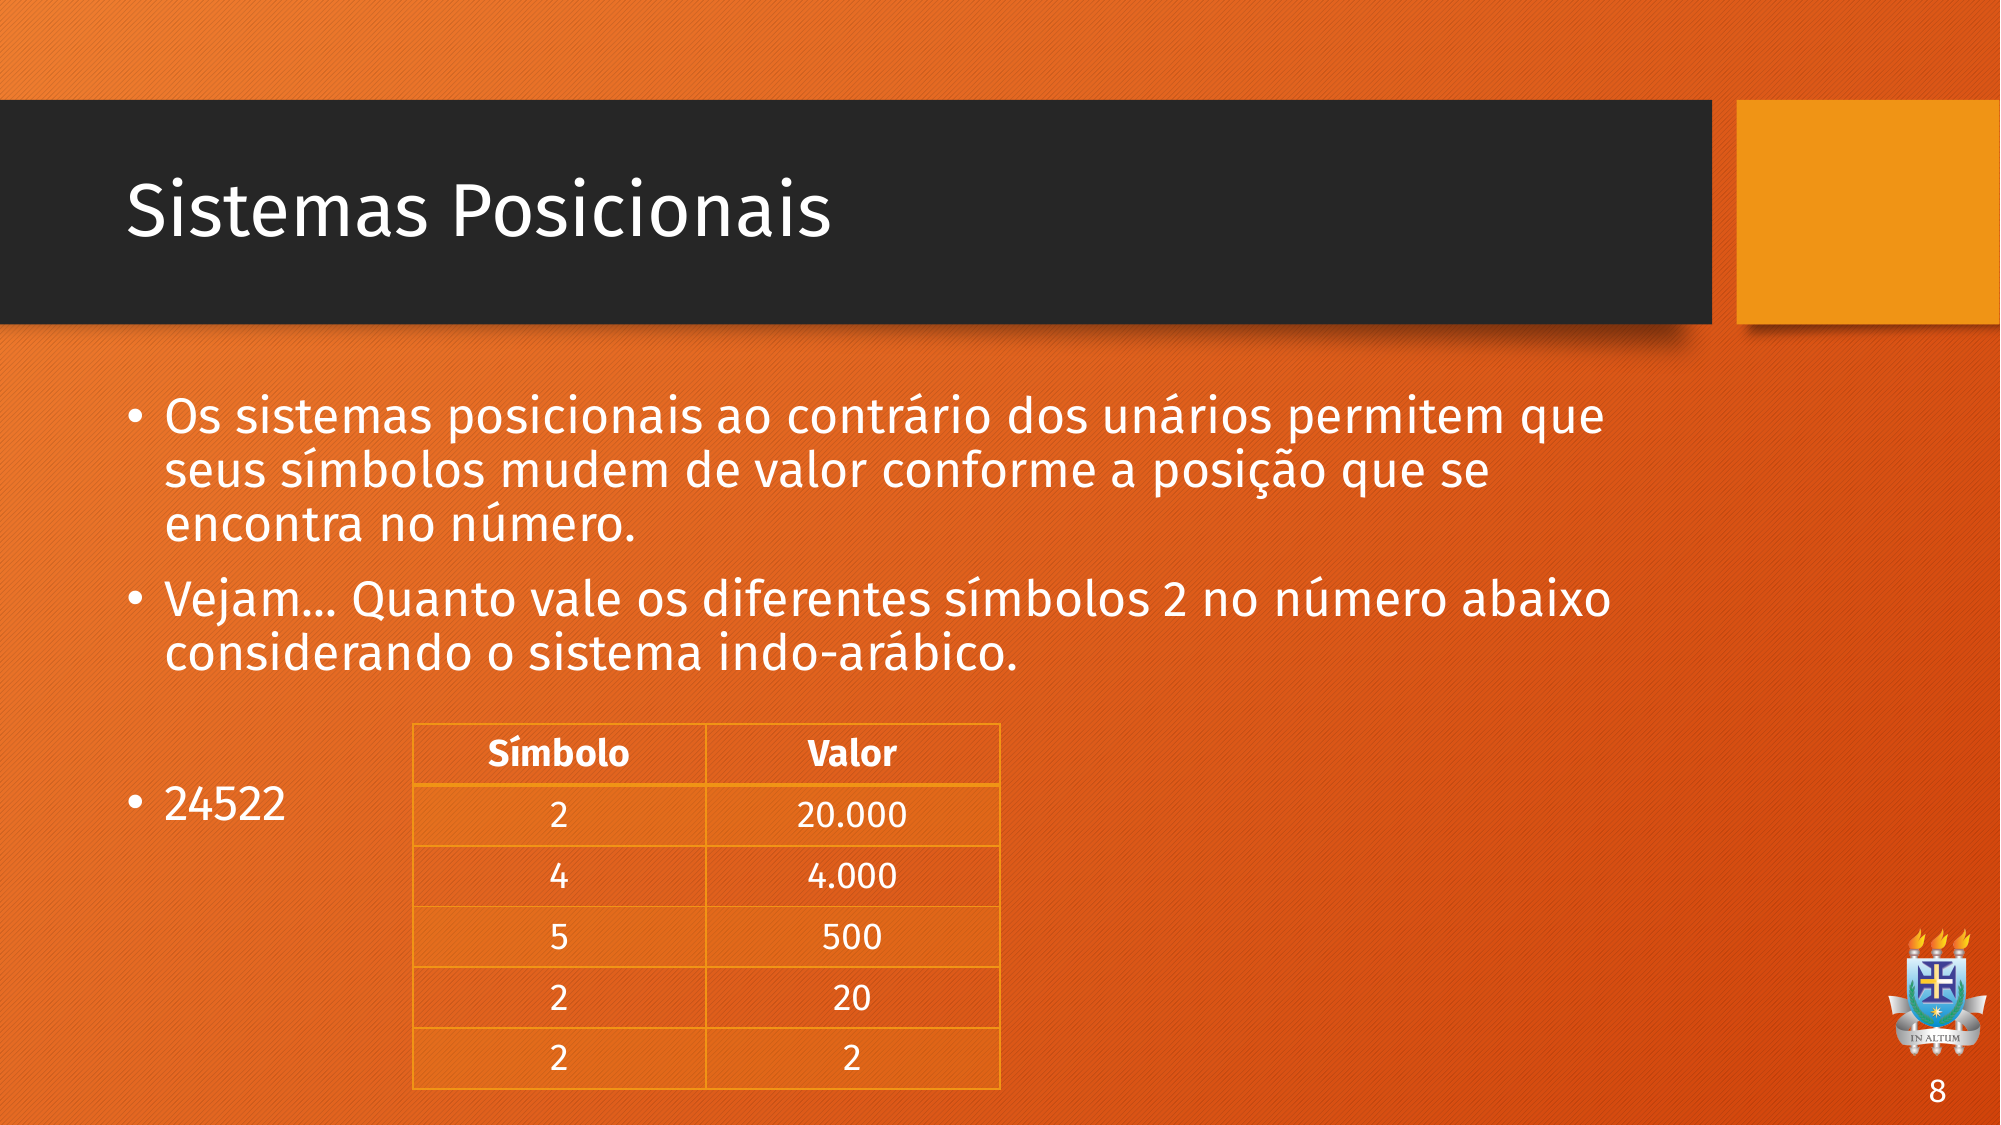

# Sistemas Posicionais
Os sistemas posicionais ao contrário dos unários permitem que seus símbolos mudem de valor conforme a posição que se encontra no número.
Vejam... Quanto vale os diferentes símbolos 2 no número abaixo considerando o sistema indo-arábico.

24522

| Símbolo | Valor |
| --- | --- |
| 2 | 20.000 |
| 4 | 4.000 |
| 5 | 500 |
| 2 | 20 |
| 2 | 2 |
8